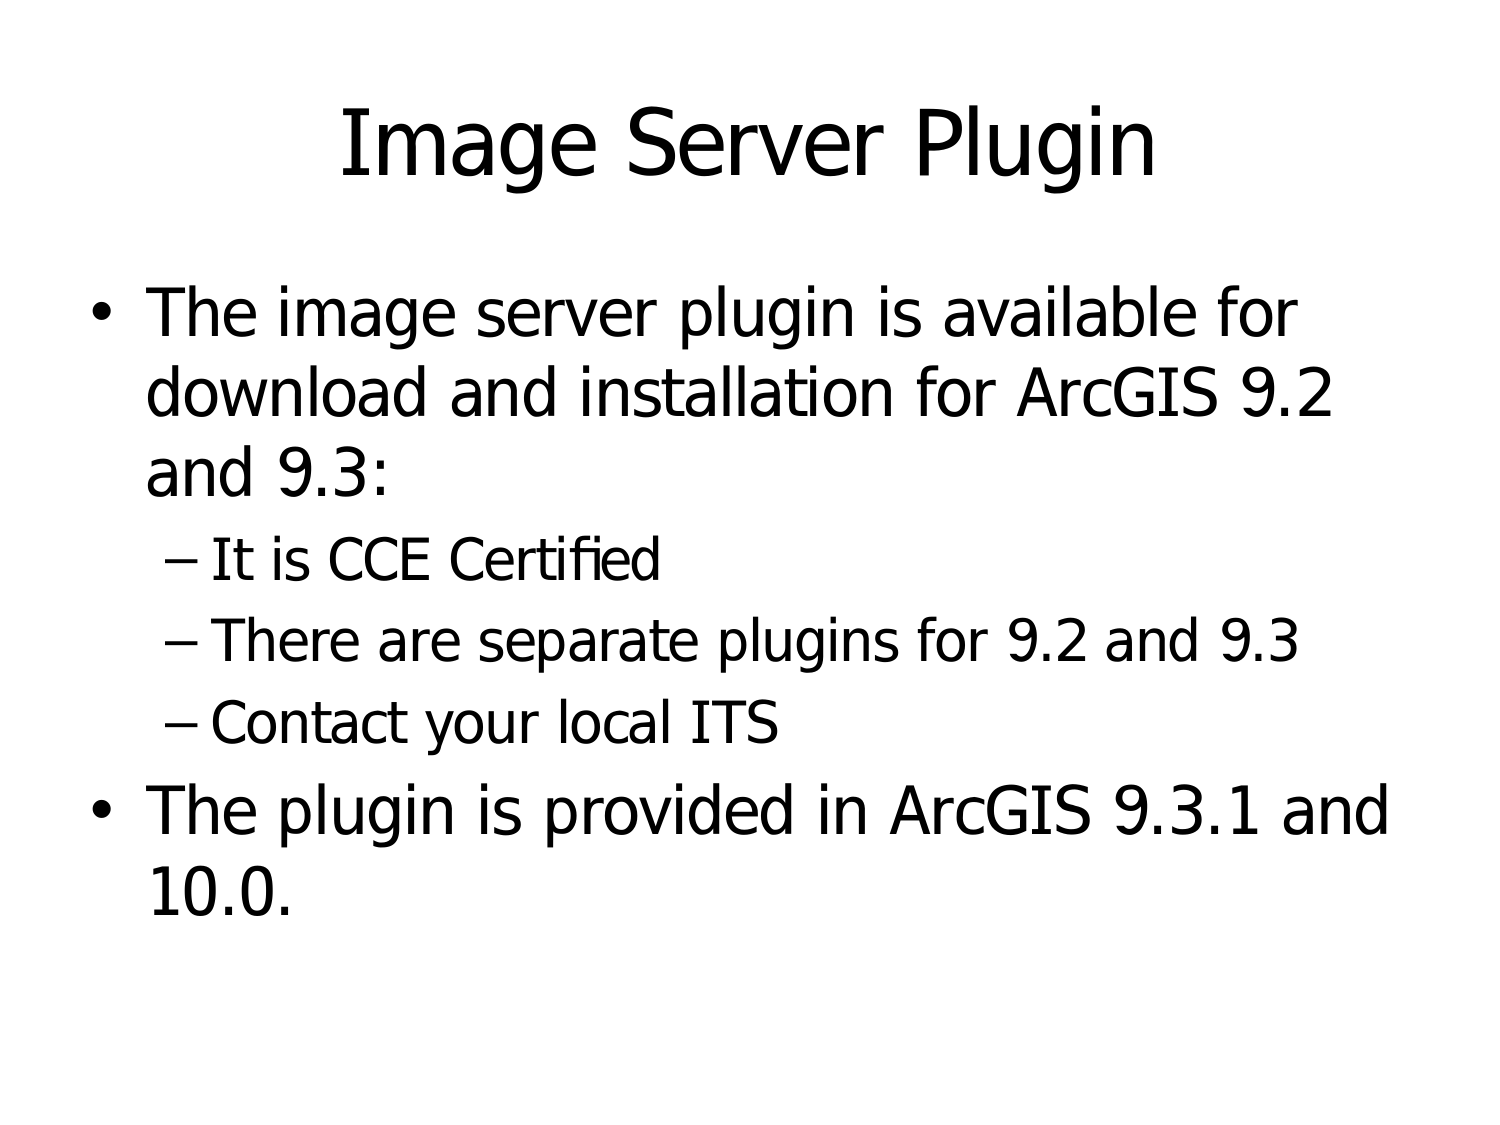

# Image Server Plugin
The image server plugin is available for download and installation for ArcGIS 9.2 and 9.3:
It is CCE Certified
There are separate plugins for 9.2 and 9.3
Contact your local ITS
The plugin is provided in ArcGIS 9.3.1 and 10.0.